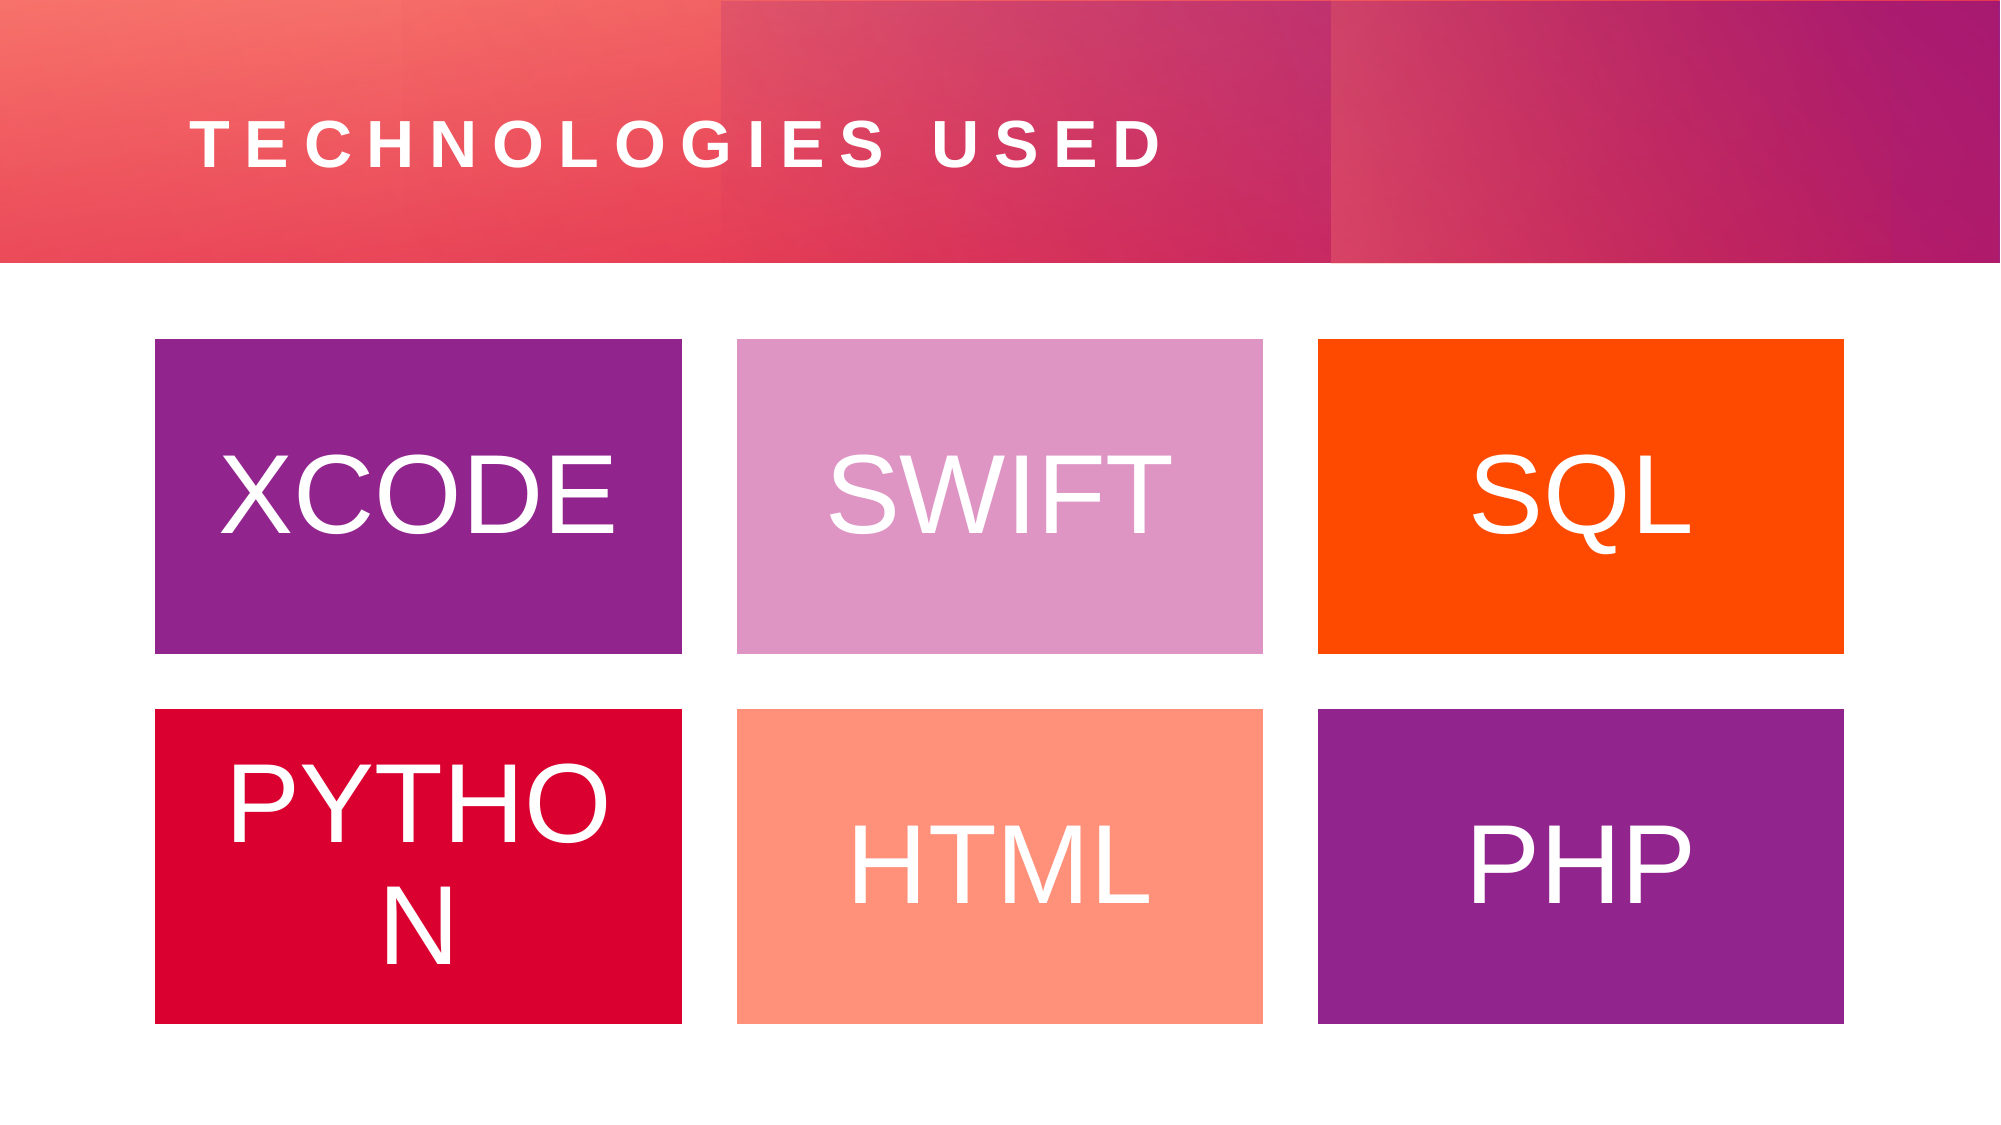

TECHNOLOGIES USED
XCODE
SWIFT
SQL
PYTHON
HTML
PHP